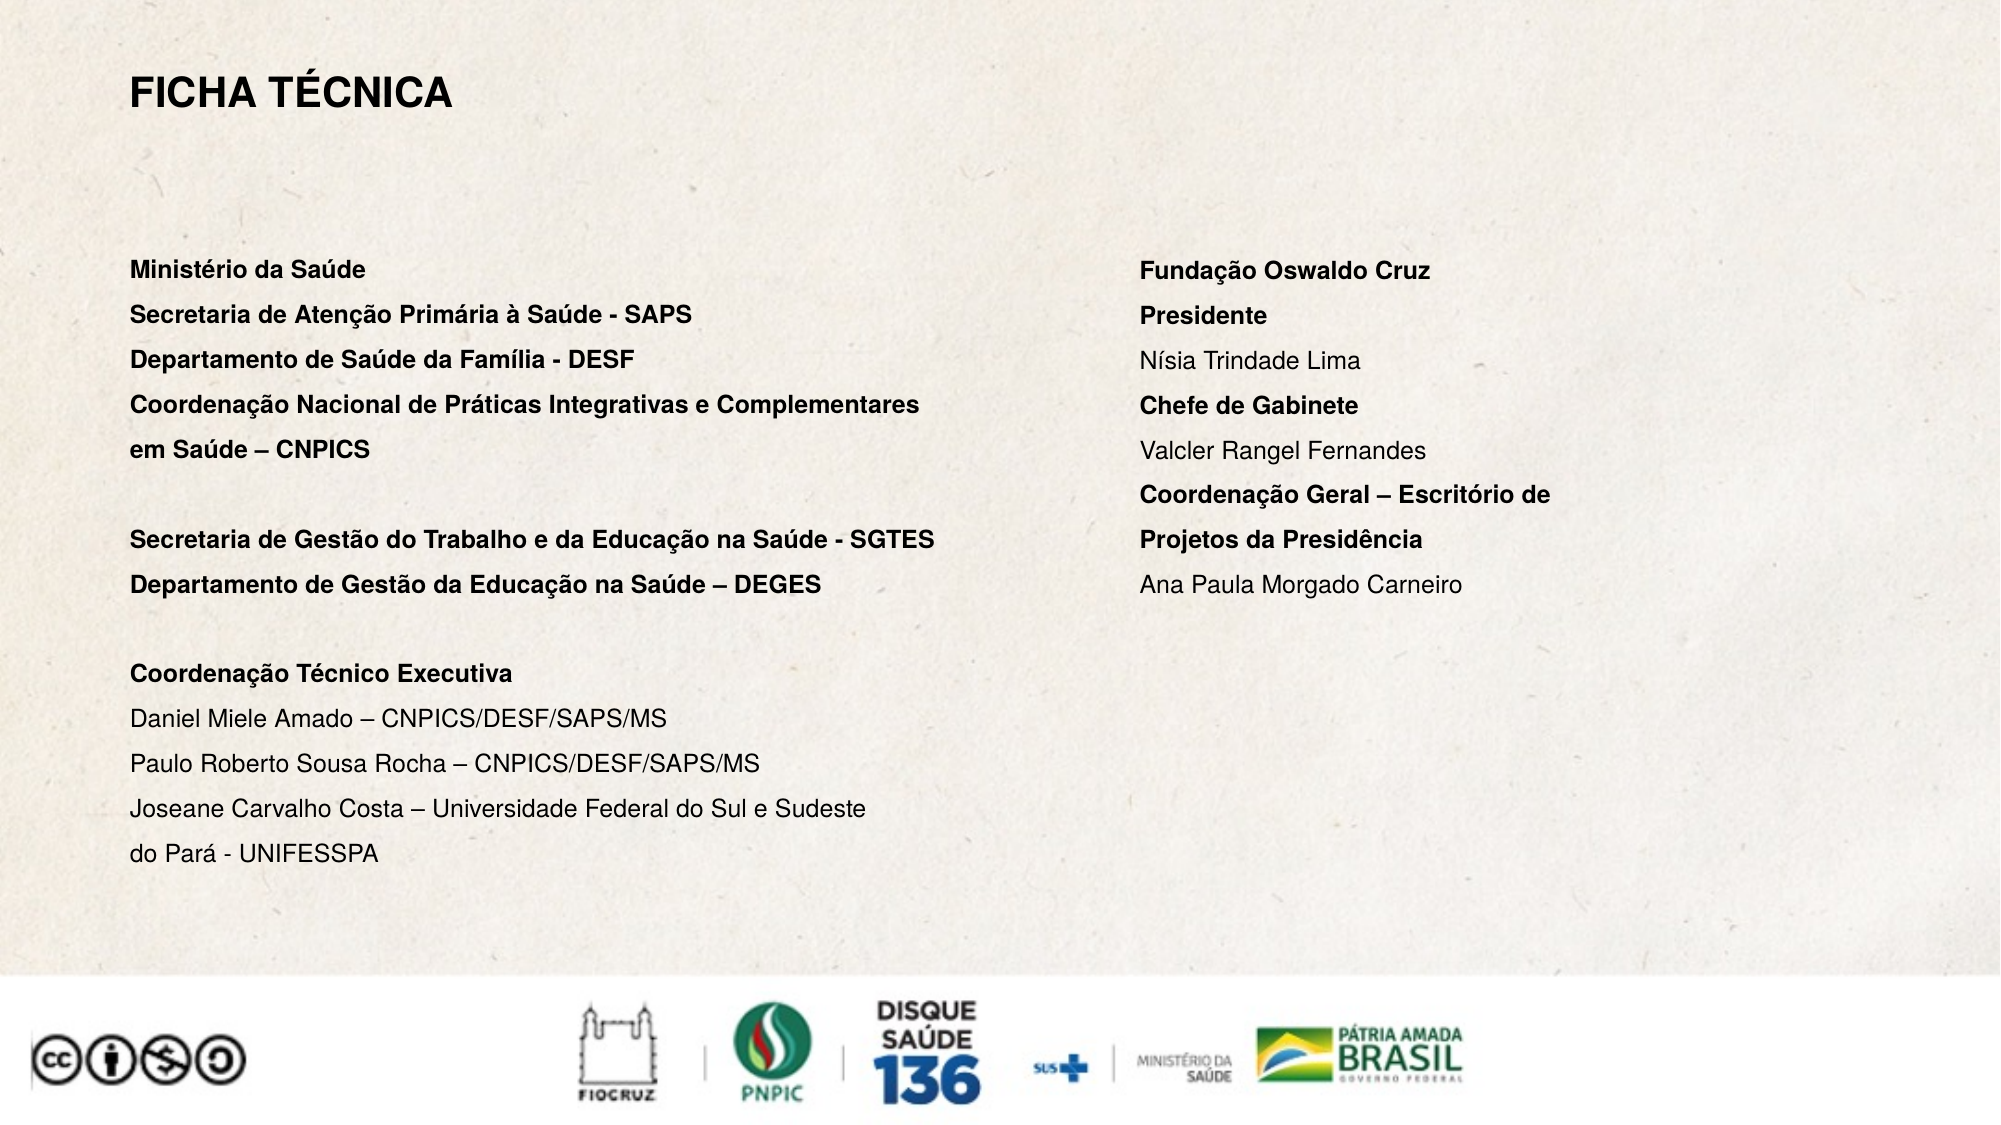

FICHA TÉCNICA
Ministério da Saúde
Secretaria de Atenção Primária à Saúde - SAPS
Departamento de Saúde da Família - DESF
Coordenação Nacional de Práticas Integrativas e Complementares em Saúde – CNPICS

Secretaria de Gestão do Trabalho e da Educação na Saúde - SGTES
Departamento de Gestão da Educação na Saúde – DEGES

Coordenação Técnico Executiva
Daniel Miele Amado – CNPICS/DESF/SAPS/MS
Paulo Roberto Sousa Rocha – CNPICS/DESF/SAPS/MS
Joseane Carvalho Costa – Universidade Federal do Sul e Sudeste
do Pará - UNIFESSPA
Fundação Oswaldo Cruz
Presidente
Nísia Trindade Lima
Chefe de Gabinete
Valcler Rangel Fernandes
Coordenação Geral – Escritório de Projetos da Presidência
Ana Paula Morgado Carneiro